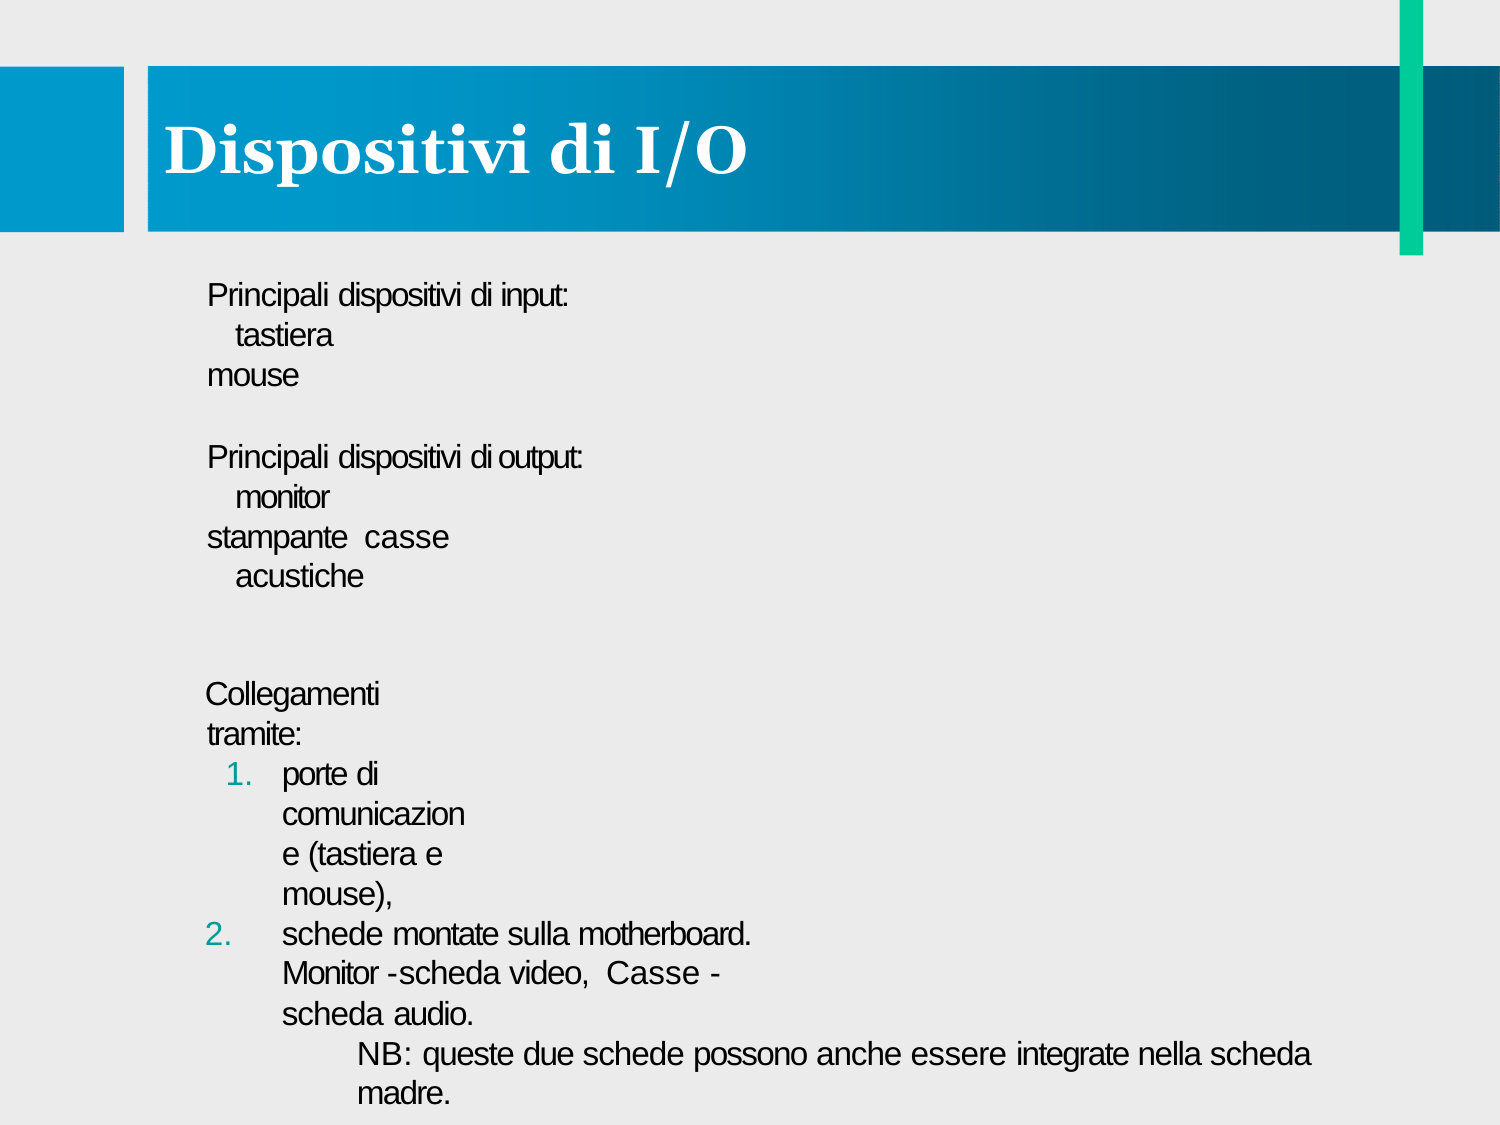

# Dispositivi di I/O

Principali dispositivi di input:  tastiera
mouse

Principali dispositivi di output:  monitor
stampante  casse acustiche

Collegamenti tramite:
porte di comunicazione (tastiera e mouse),
schede montate sulla motherboard.  Monitor - scheda video,  Casse - scheda audio.
NB: queste due schede possono anche essere integrate nella scheda  madre.

72